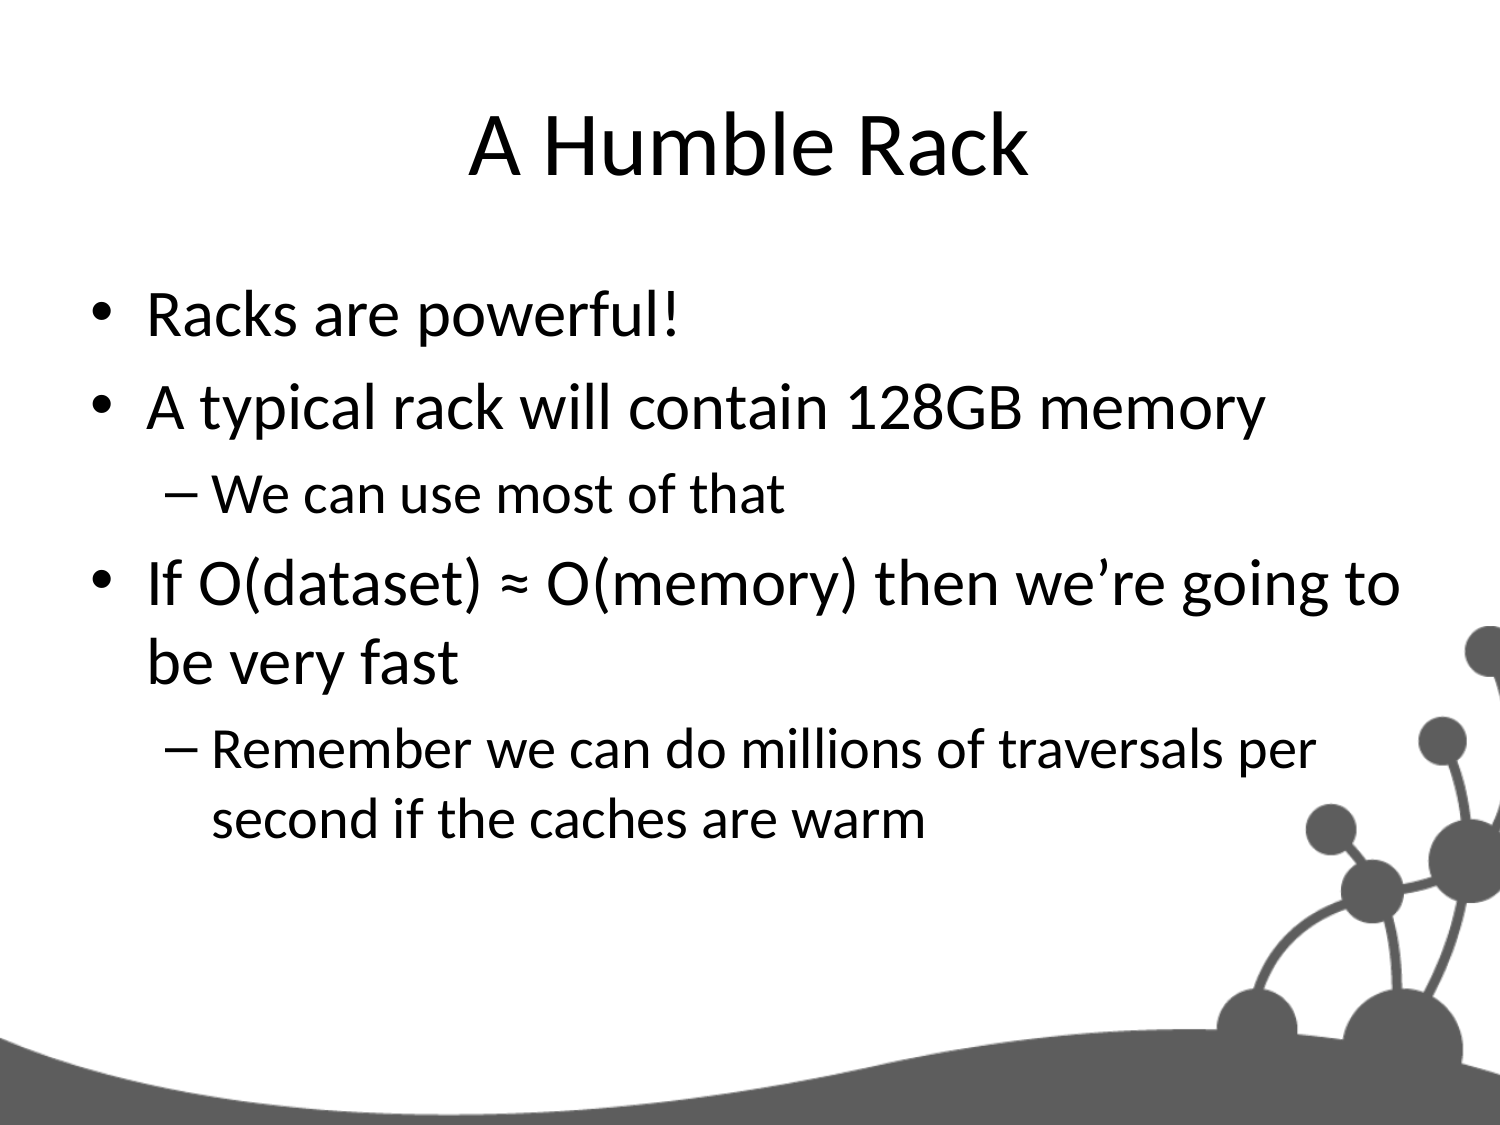

# A Humble Rack
Racks are powerful!
A typical rack will contain 128GB memory
We can use most of that
If O(dataset) ≈ O(memory) then we’re going to be very fast
Remember we can do millions of traversals per second if the caches are warm